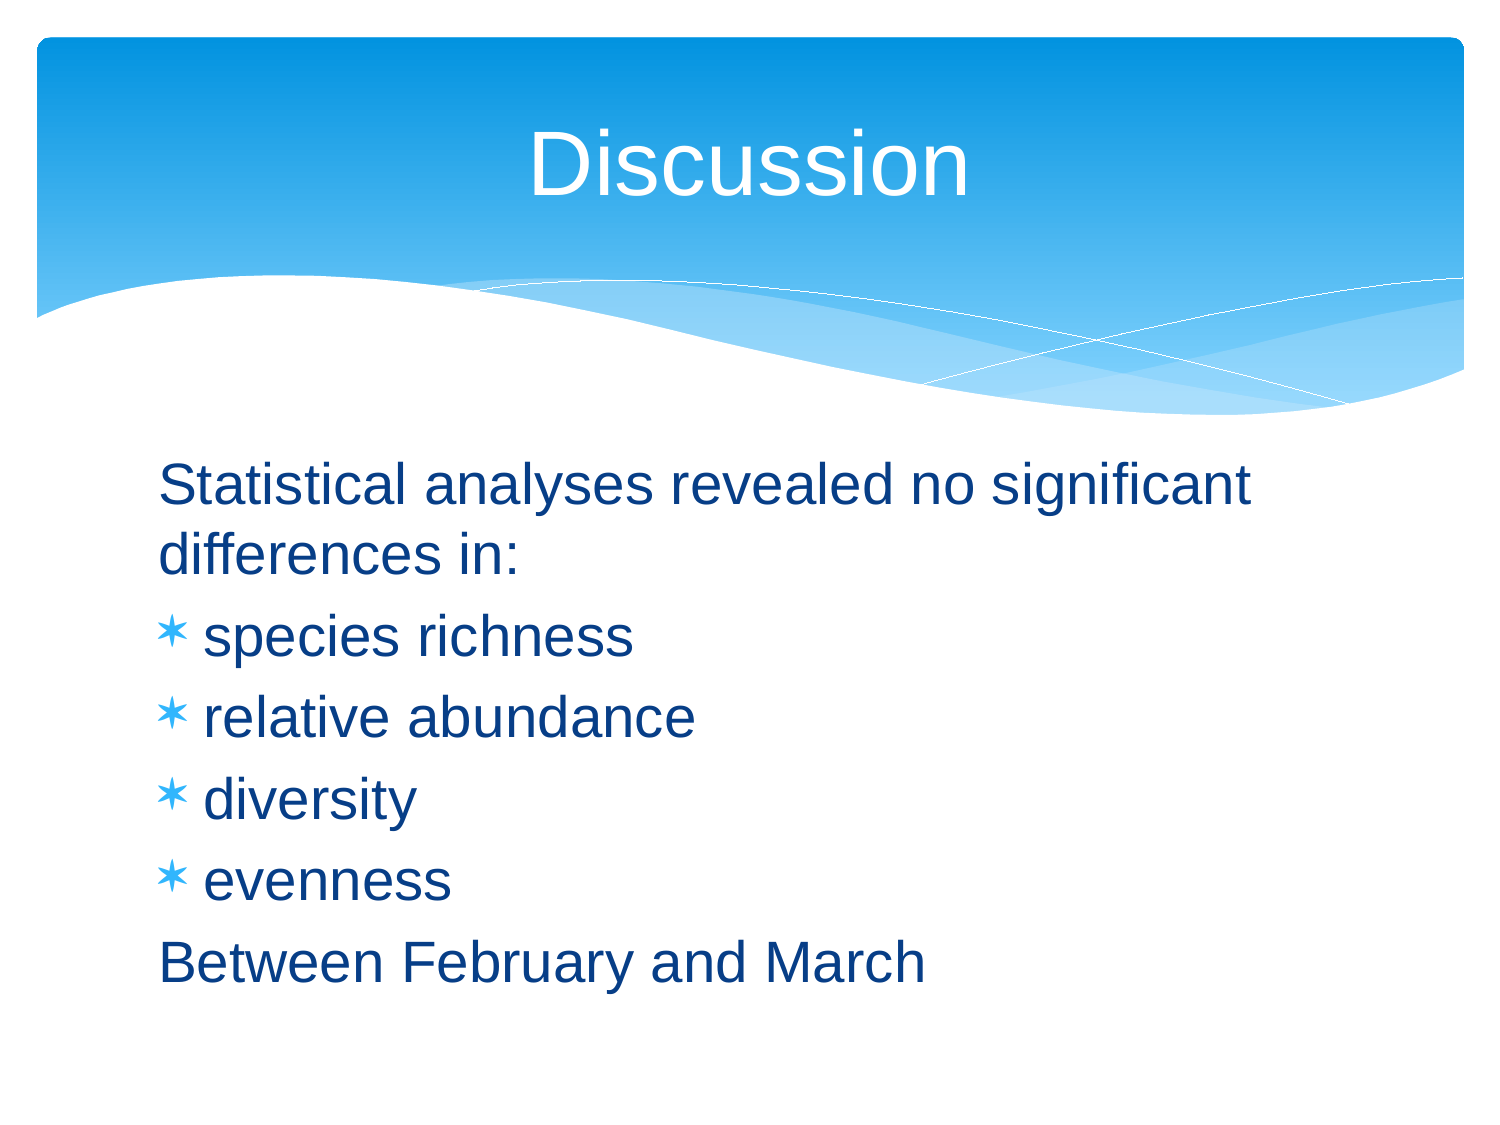

# Discussion
Statistical analyses revealed no significant differences in:
species richness
relative abundance
diversity
evenness
Between February and March